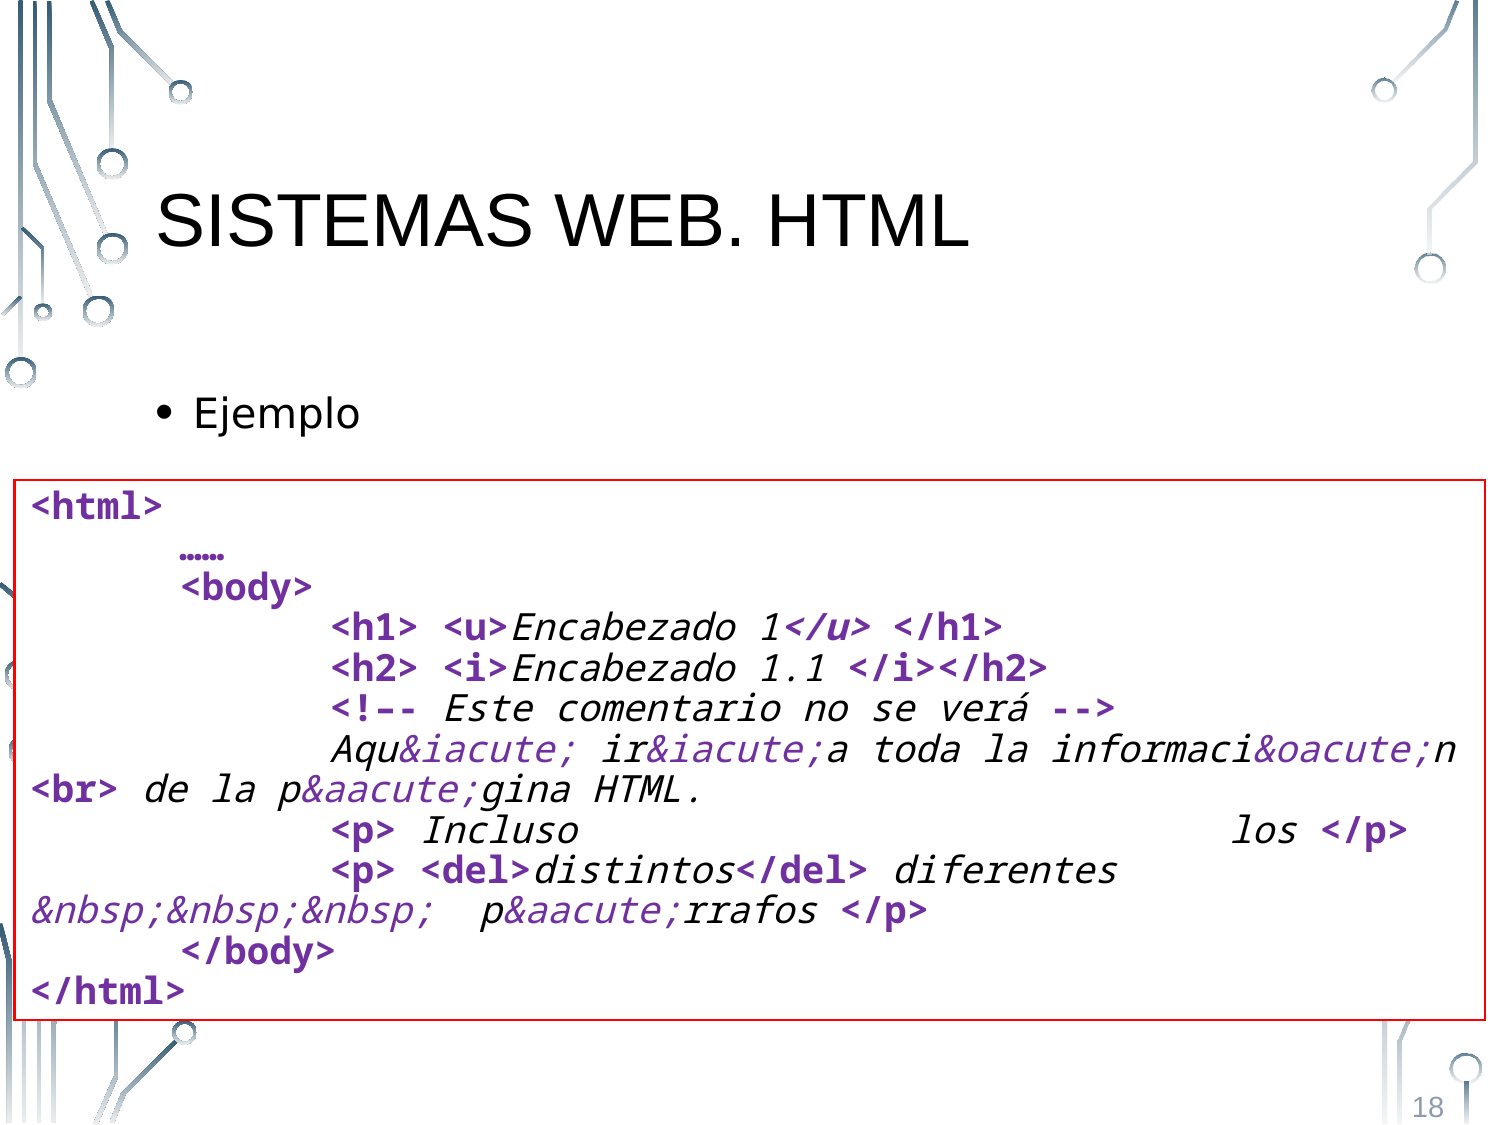

# Sistemas Web. HTML
Ejemplo
<html>
	……
	<body>
		<h1> <u>Encabezado 1</u> </h1>
		<h2> <i>Encabezado 1.1 </i></h2>
		<!–- Este comentario no se verá -->
		Aqu&iacute; ir&iacute;a toda la informaci&oacute;n <br> de la p&aacute;gina HTML.
		<p> Incluso                             los </p>
		<p> <del>distintos</del> diferentes &nbsp;&nbsp;&nbsp;  p&aacute;rrafos </p>
	</body>
</html>